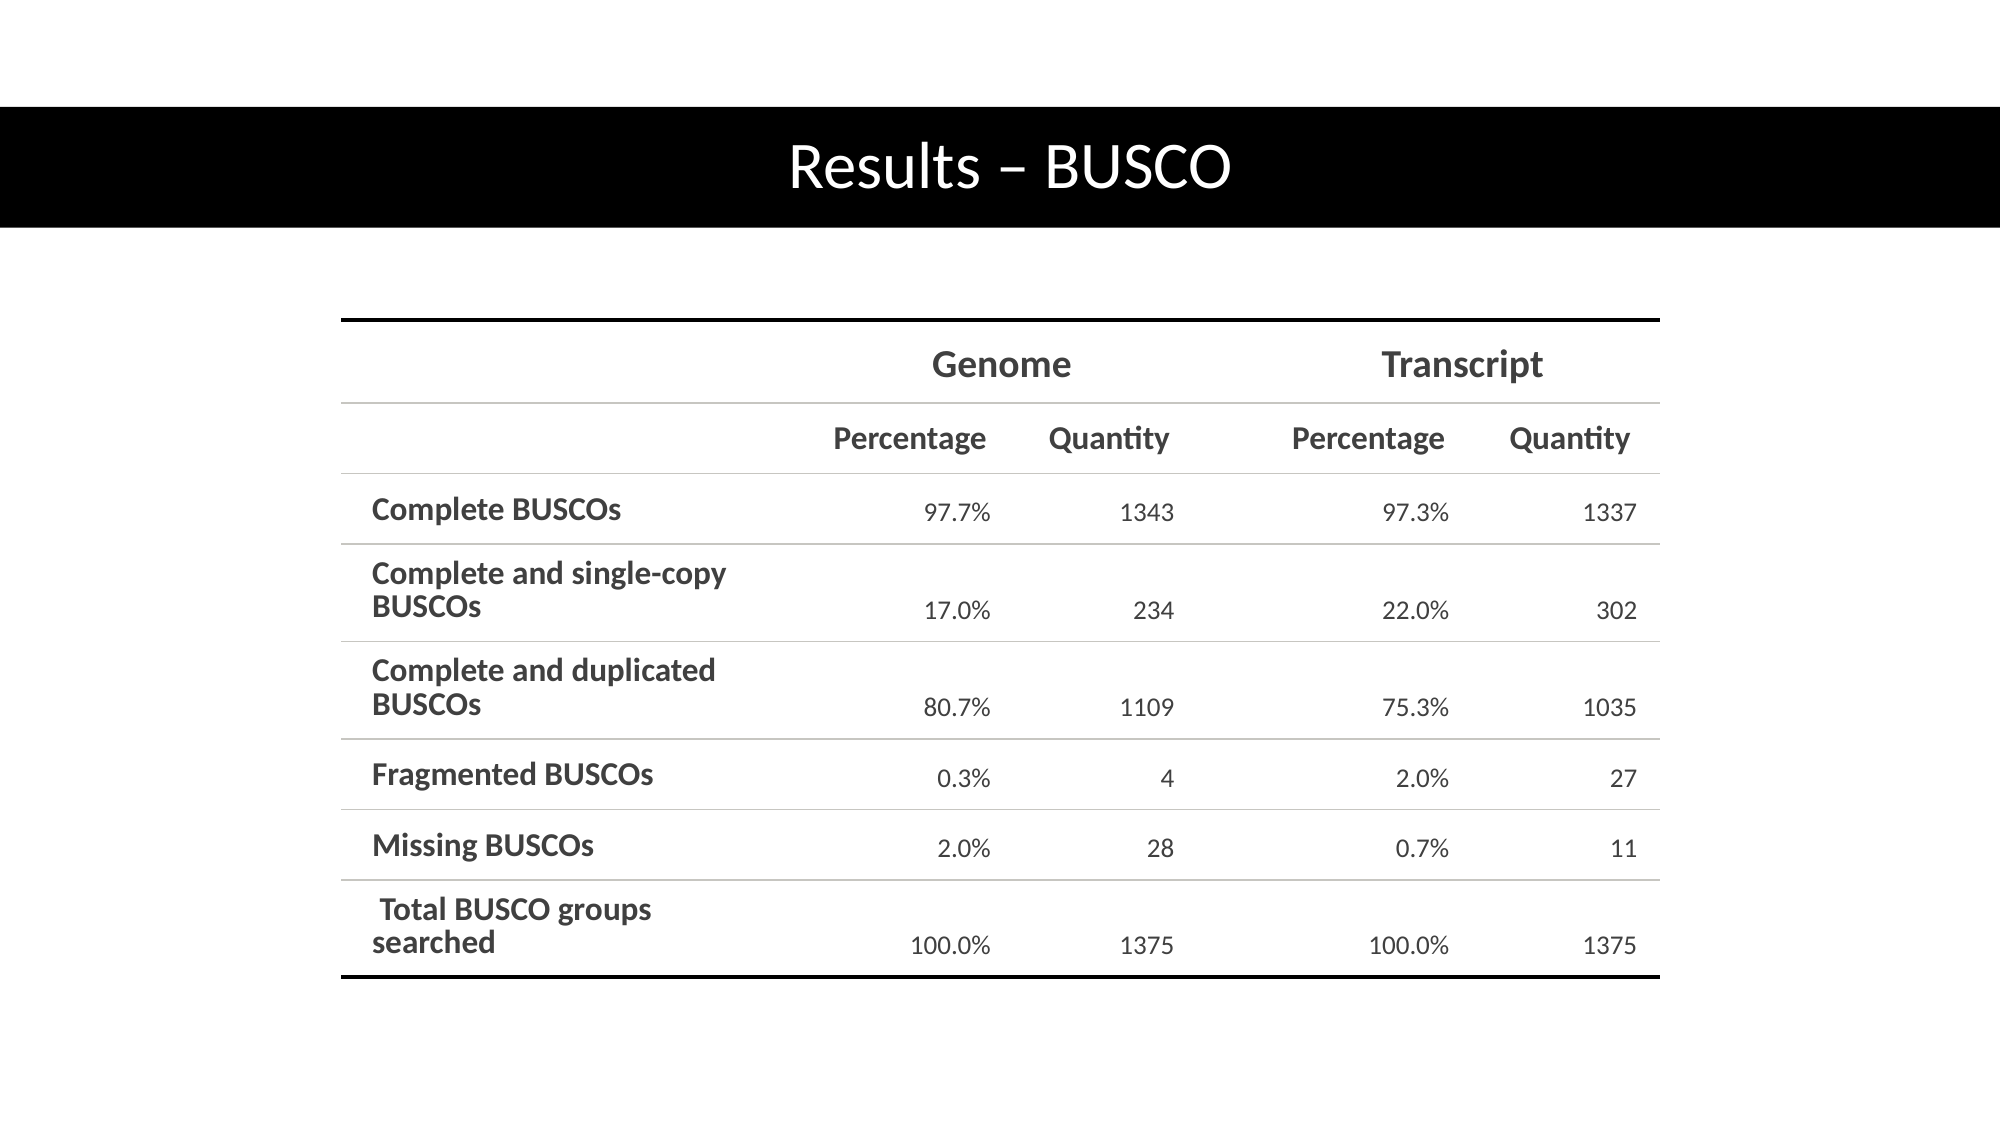

# Results – BUSCO

|  | Genome |  |  | Transcript |  |
| --- | --- | --- | --- | --- | --- |
|  | Percentage | Quantity |  | Percentage | Quantity |
| Complete BUSCOs | 97.7% | 1343 |  | 97.3% | 1337 |
| Complete and single-copy BUSCOs | 17.0% | 234 |  | 22.0% | 302 |
| Complete and duplicated BUSCOs | 80.7% | 1109 |  | 75.3% | 1035 |
| Fragmented BUSCOs | 0.3% | 4 |  | 2.0% | 27 |
| Missing BUSCOs | 2.0% | 28 |  | 0.7% | 11 |
| Total BUSCO groups searched | 100.0% | 1375 |  | 100.0% | 1375 |